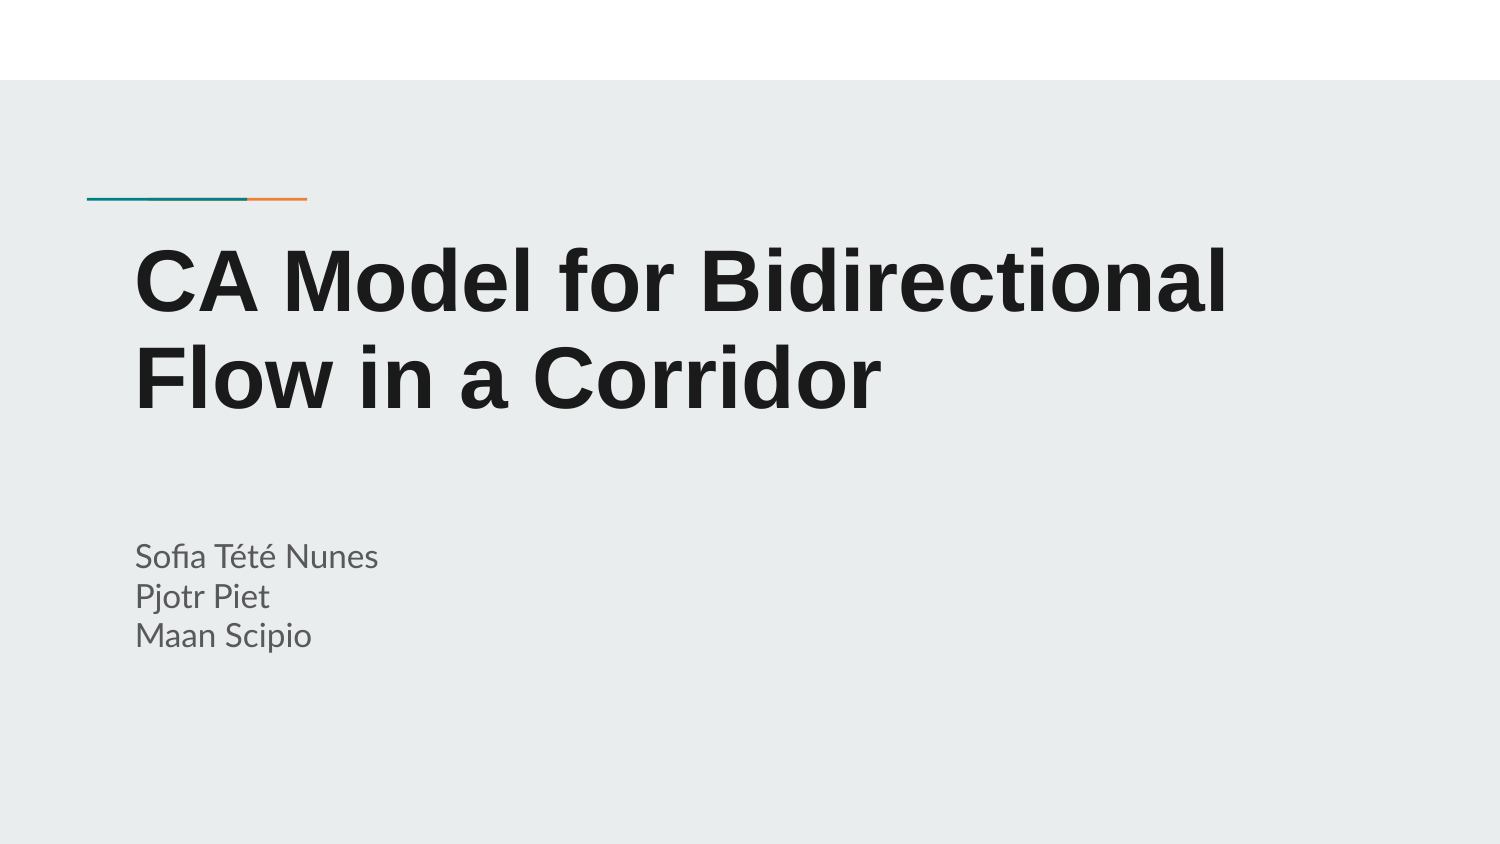

# CA Model for Bidirectional Flow in a Corridor
Sofia Tété Nunes
Pjotr Piet
Maan Scipio